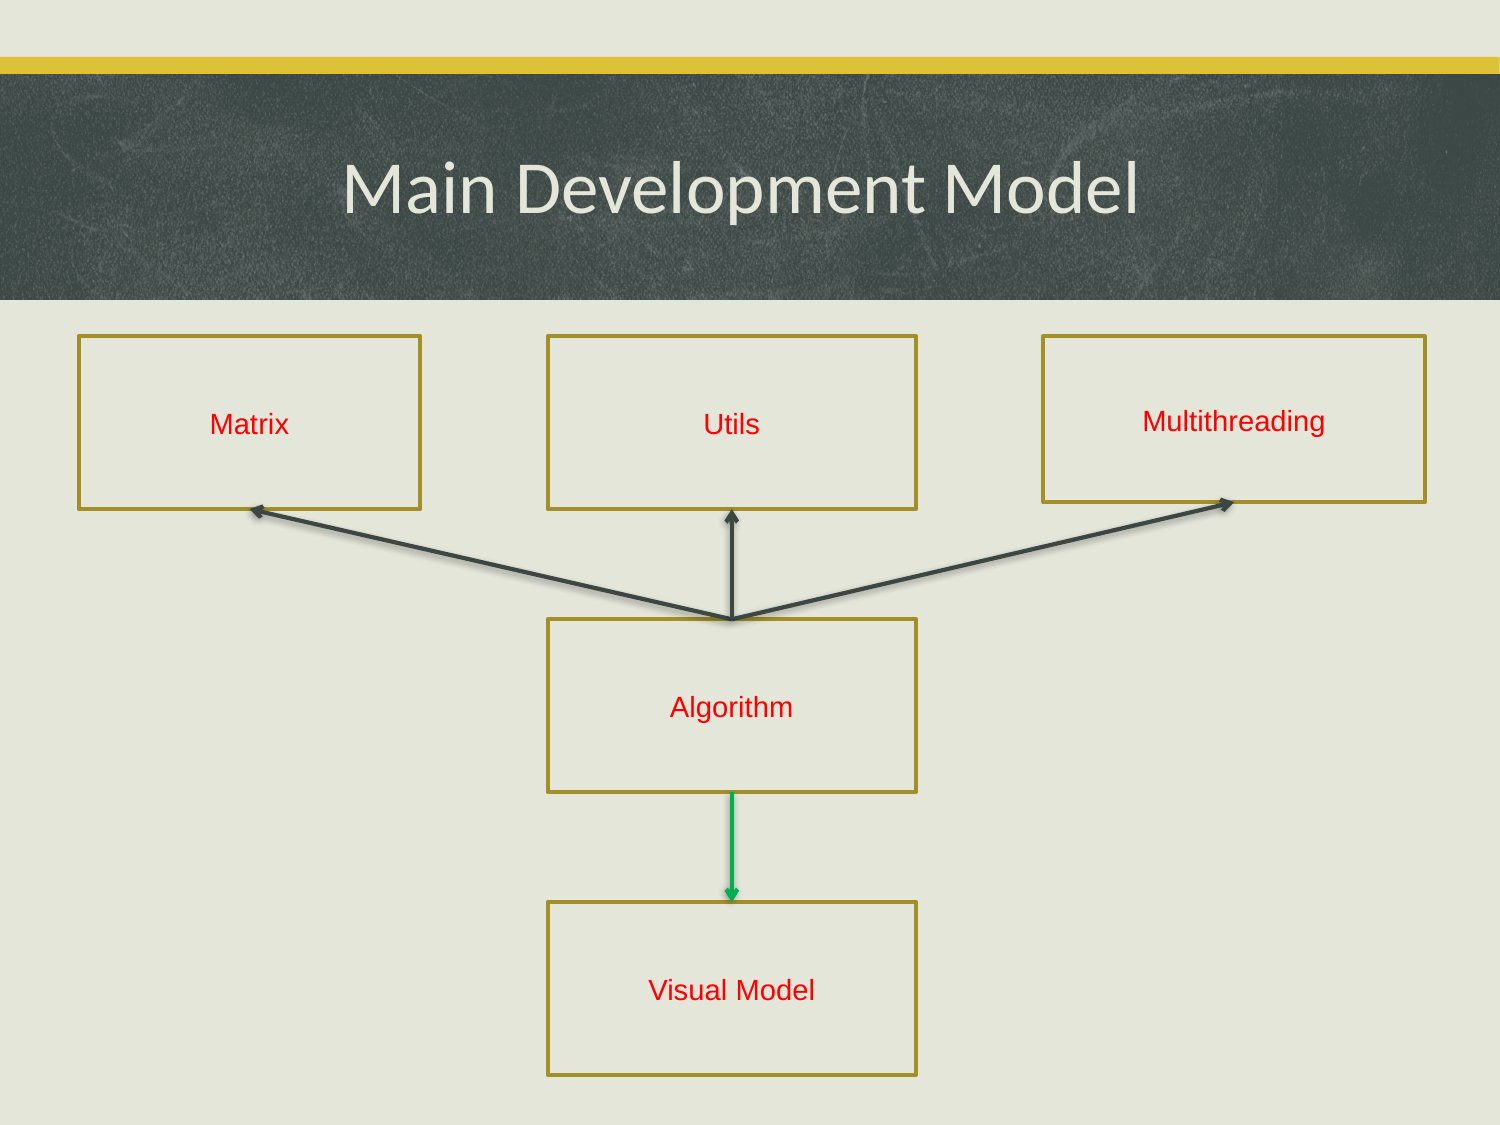

# Main Development Model
Matrix
Utils
Multithreading
Algorithm
Visual Model